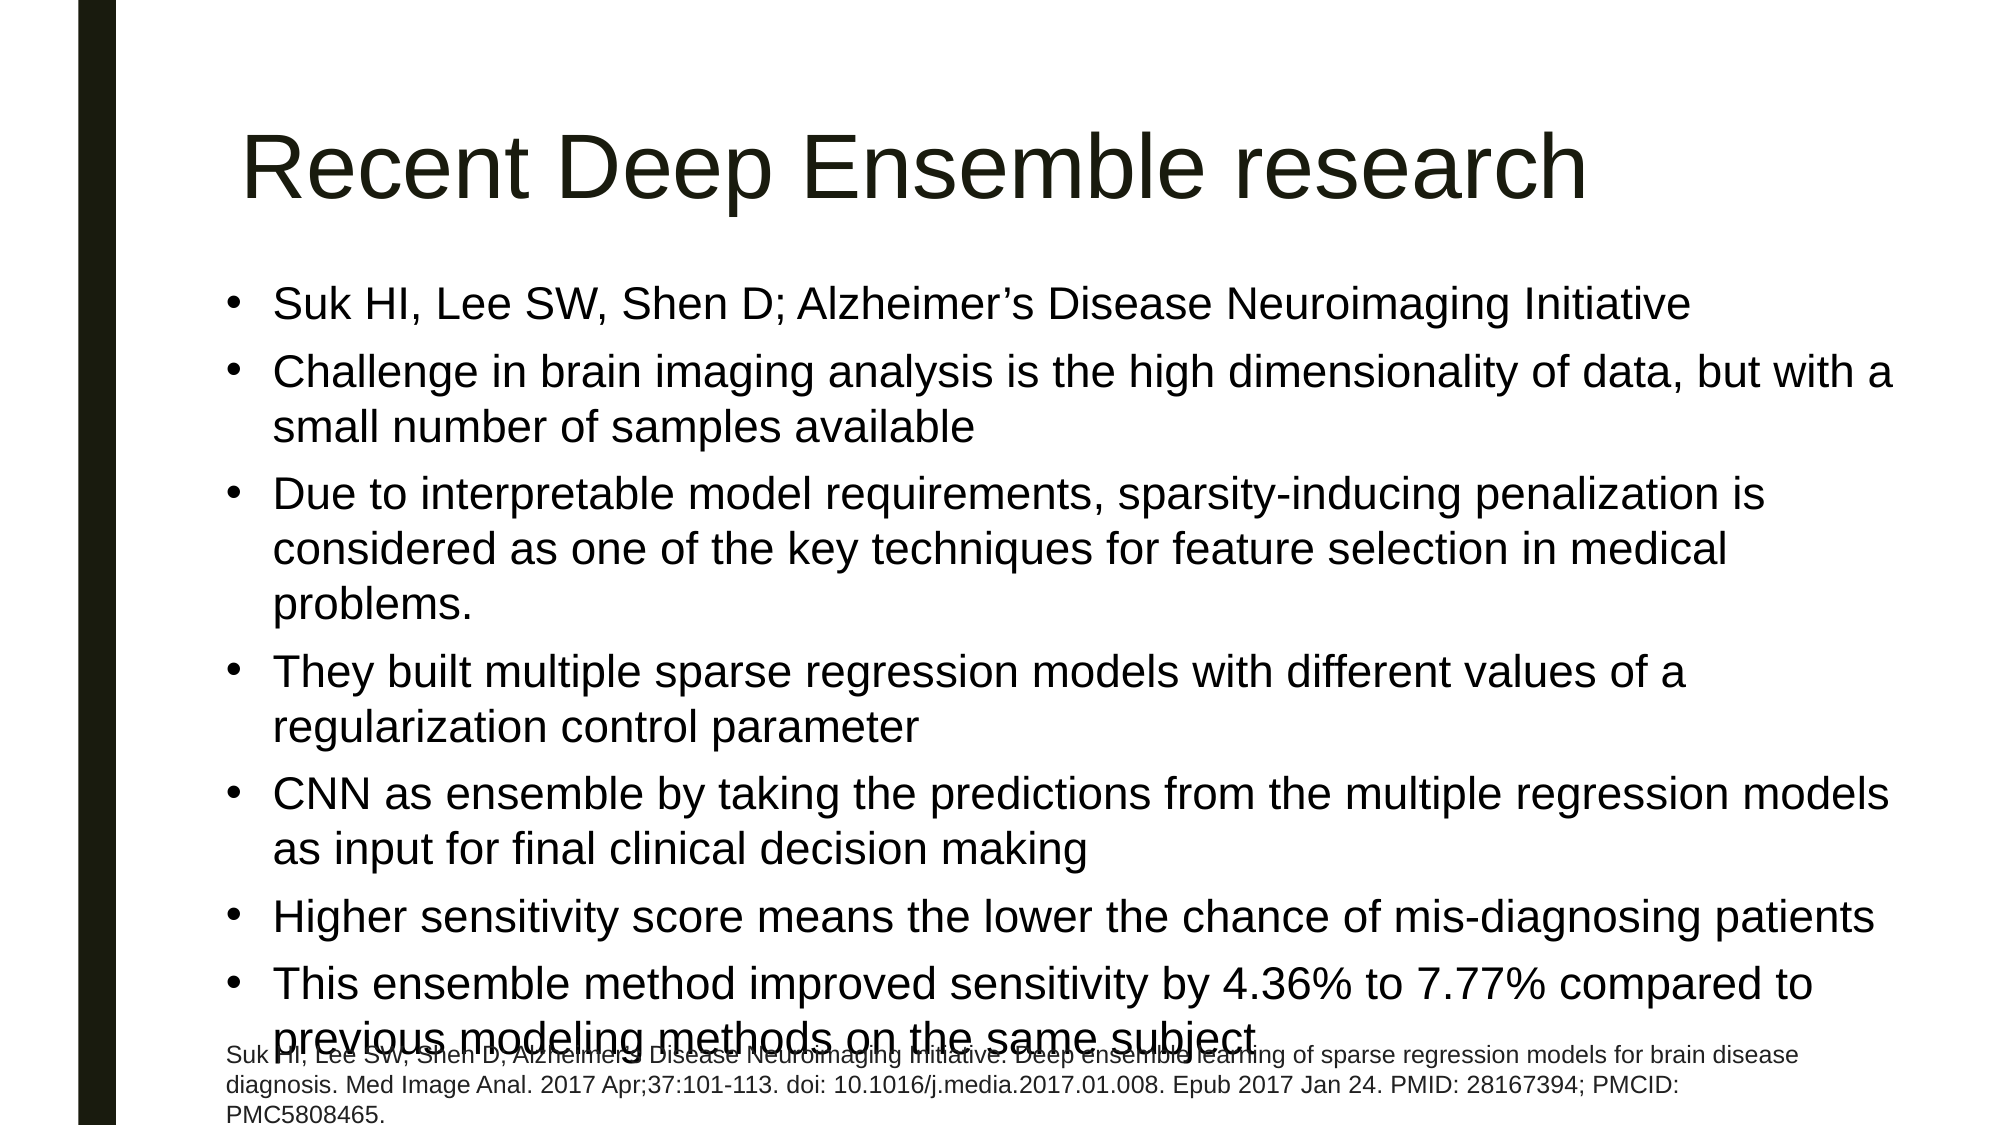

# Recent Deep Ensemble research
Suk HI, Lee SW, Shen D; Alzheimer’s Disease Neuroimaging Initiative
Challenge in brain imaging analysis is the high dimensionality of data, but with a small number of samples available
Due to interpretable model requirements, sparsity-inducing penalization is considered as one of the key techniques for feature selection in medical problems.
They built multiple sparse regression models with different values of a regularization control parameter
CNN as ensemble by taking the predictions from the multiple regression models as input for final clinical decision making
Higher sensitivity score means the lower the chance of mis-diagnosing patients
This ensemble method improved sensitivity by 4.36% to 7.77% compared to previous modeling methods on the same subject
Suk HI, Lee SW, Shen D; Alzheimer’s Disease Neuroimaging Initiative. Deep ensemble learning of sparse regression models for brain disease diagnosis. Med Image Anal. 2017 Apr;37:101-113. doi: 10.1016/j.media.2017.01.008. Epub 2017 Jan 24. PMID: 28167394; PMCID: PMC5808465.